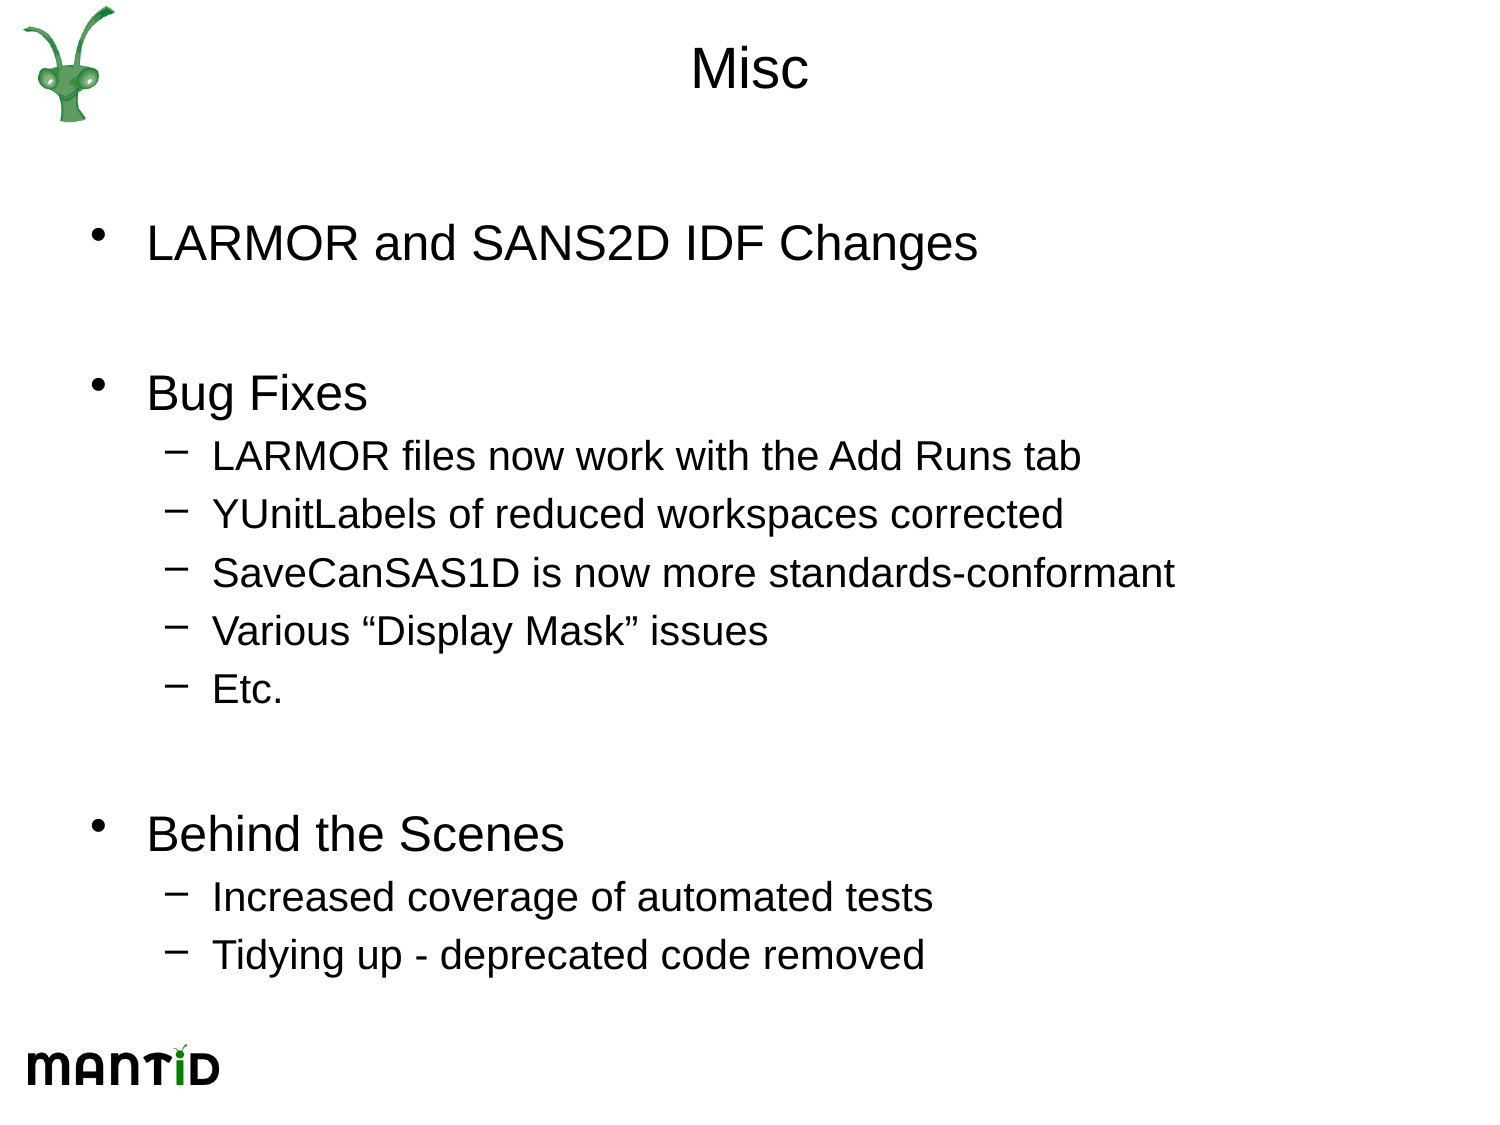

# Misc
LARMOR and SANS2D IDF Changes

Bug Fixes
LARMOR files now work with the Add Runs tab
YUnitLabels of reduced workspaces corrected
SaveCanSAS1D is now more standards-conformant
Various “Display Mask” issues
Etc.

Behind the Scenes
Increased coverage of automated tests
Tidying up - deprecated code removed